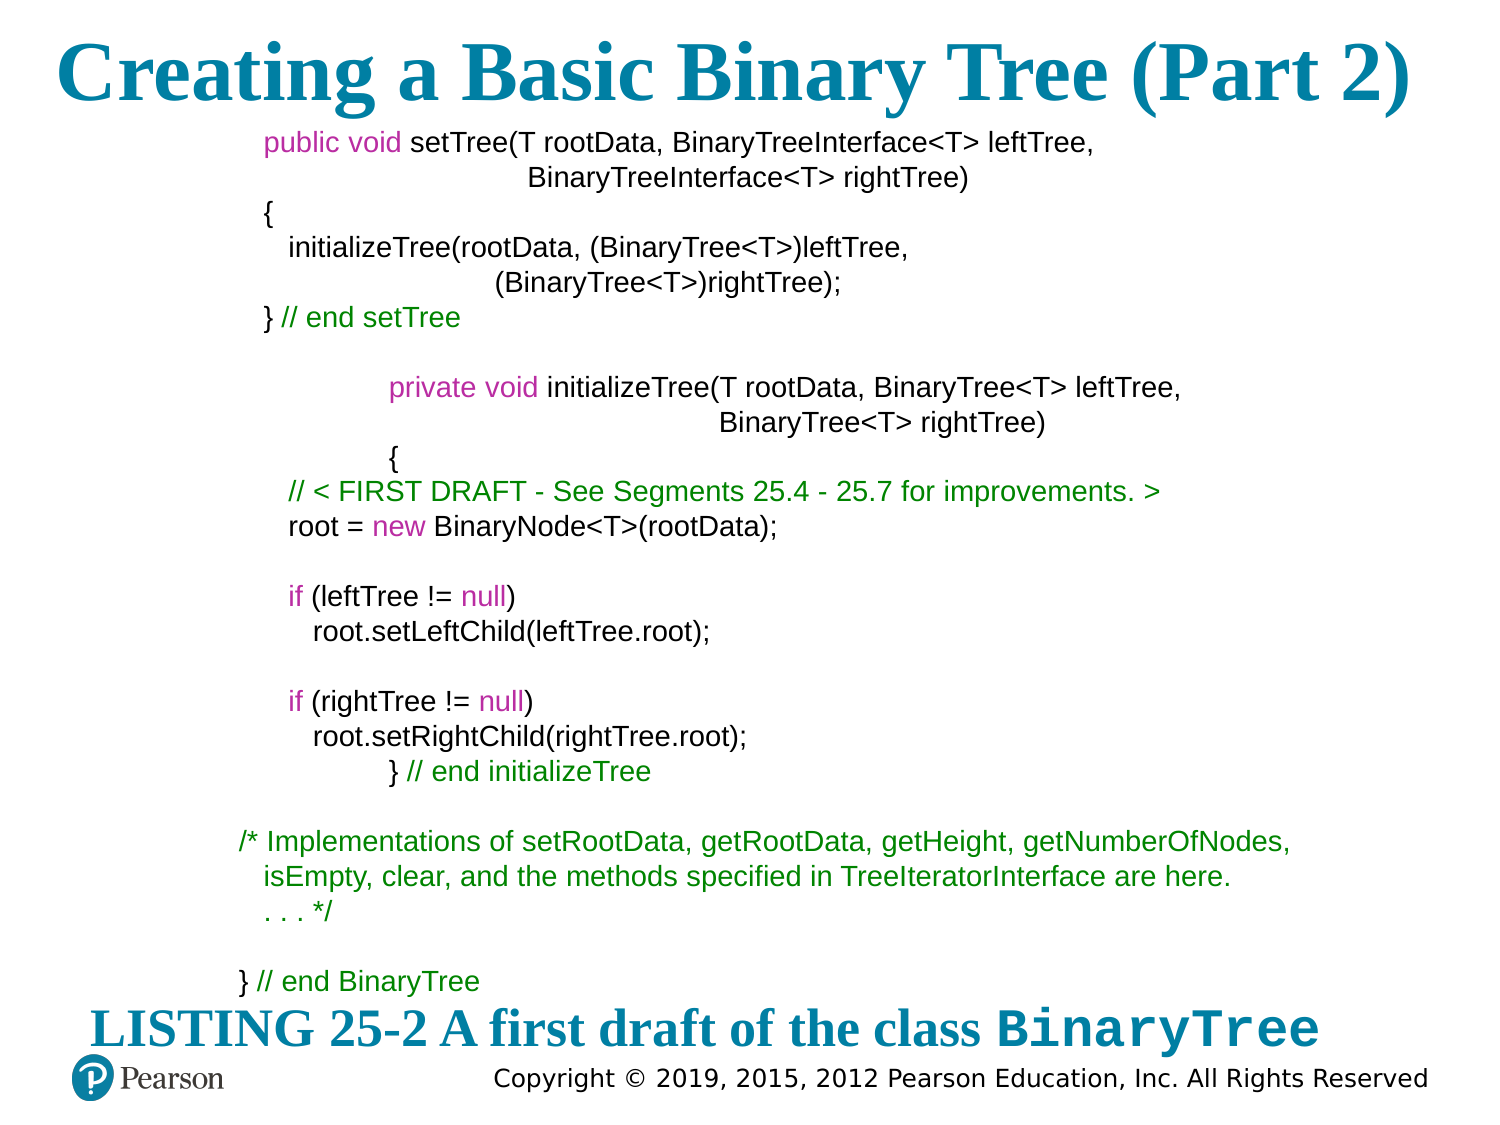

# Creating a Basic Binary Tree (Part 2)
   public void setTree(T rootData, BinaryTreeInterface<T> leftTree,
                                   BinaryTreeInterface<T> rightTree)
   {
      initializeTree(rootData, (BinaryTree<T>)leftTree,
                               (BinaryTree<T>)rightTree);
   } // end setTree

	private void initializeTree(T rootData, BinaryTree<T> leftTree,
	                                        BinaryTree<T> rightTree)
	{
      // < FIRST DRAFT - See Segments 25.4 - 25.7 for improvements. >
      root = new BinaryNode<T>(rootData);

      if (leftTree != null)
         root.setLeftChild(leftTree.root);

      if (rightTree != null)
         root.setRightChild(rightTree.root);
	} // end initializeTree

/* Implementations of setRootData, getRootData, getHeight, getNumberOfNodes,
   isEmpty, clear, and the methods specified in TreeIteratorInterface are here.
   . . . */

} // end BinaryTree
LISTING 25-2 A first draft of the class BinaryTree